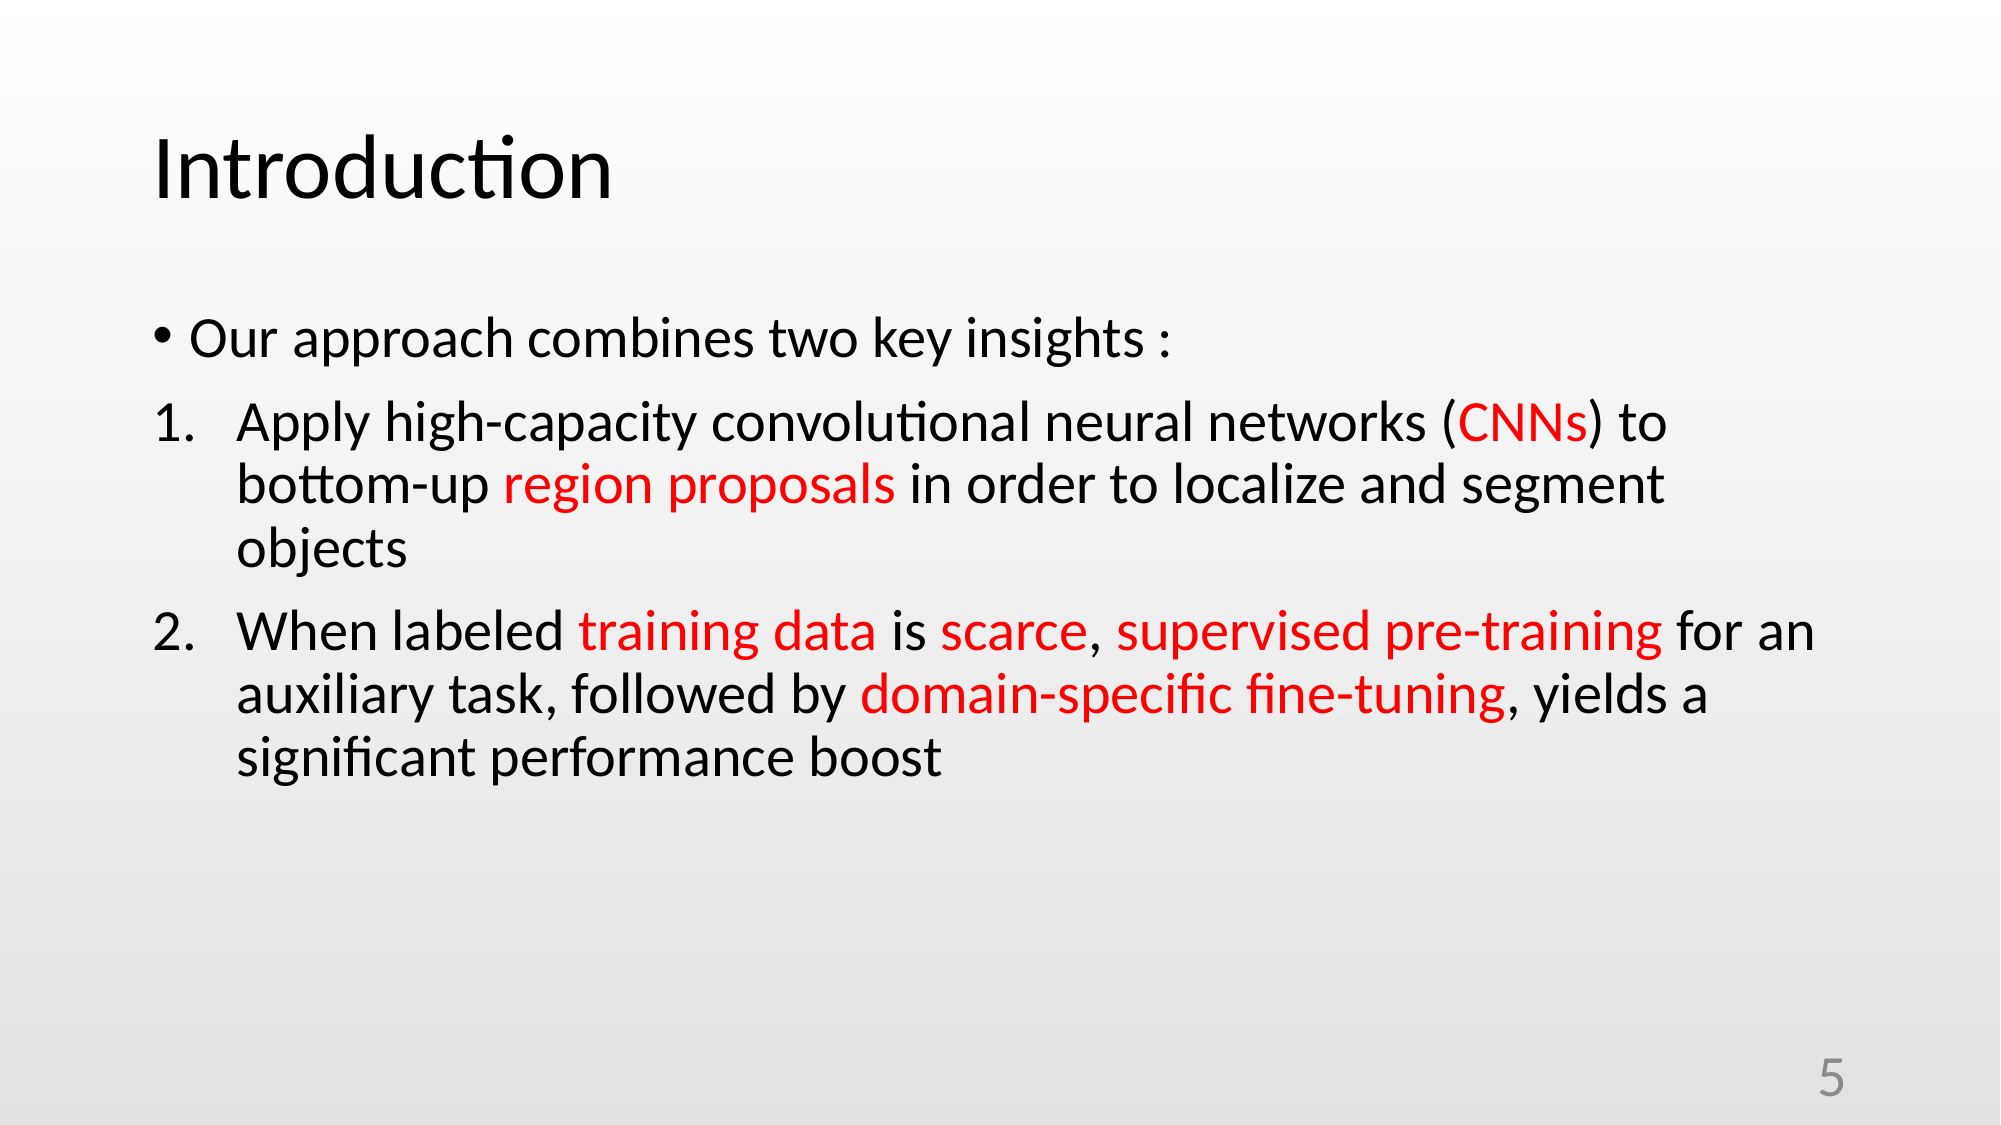

# Introduction
Our approach combines two key insights :
Apply high-capacity convolutional neural networks (CNNs) to bottom-up region proposals in order to localize and segment objects
When labeled training data is scarce, supervised pre-training for an auxiliary task, followed by domain-specific fine-tuning, yields a significant performance boost
5